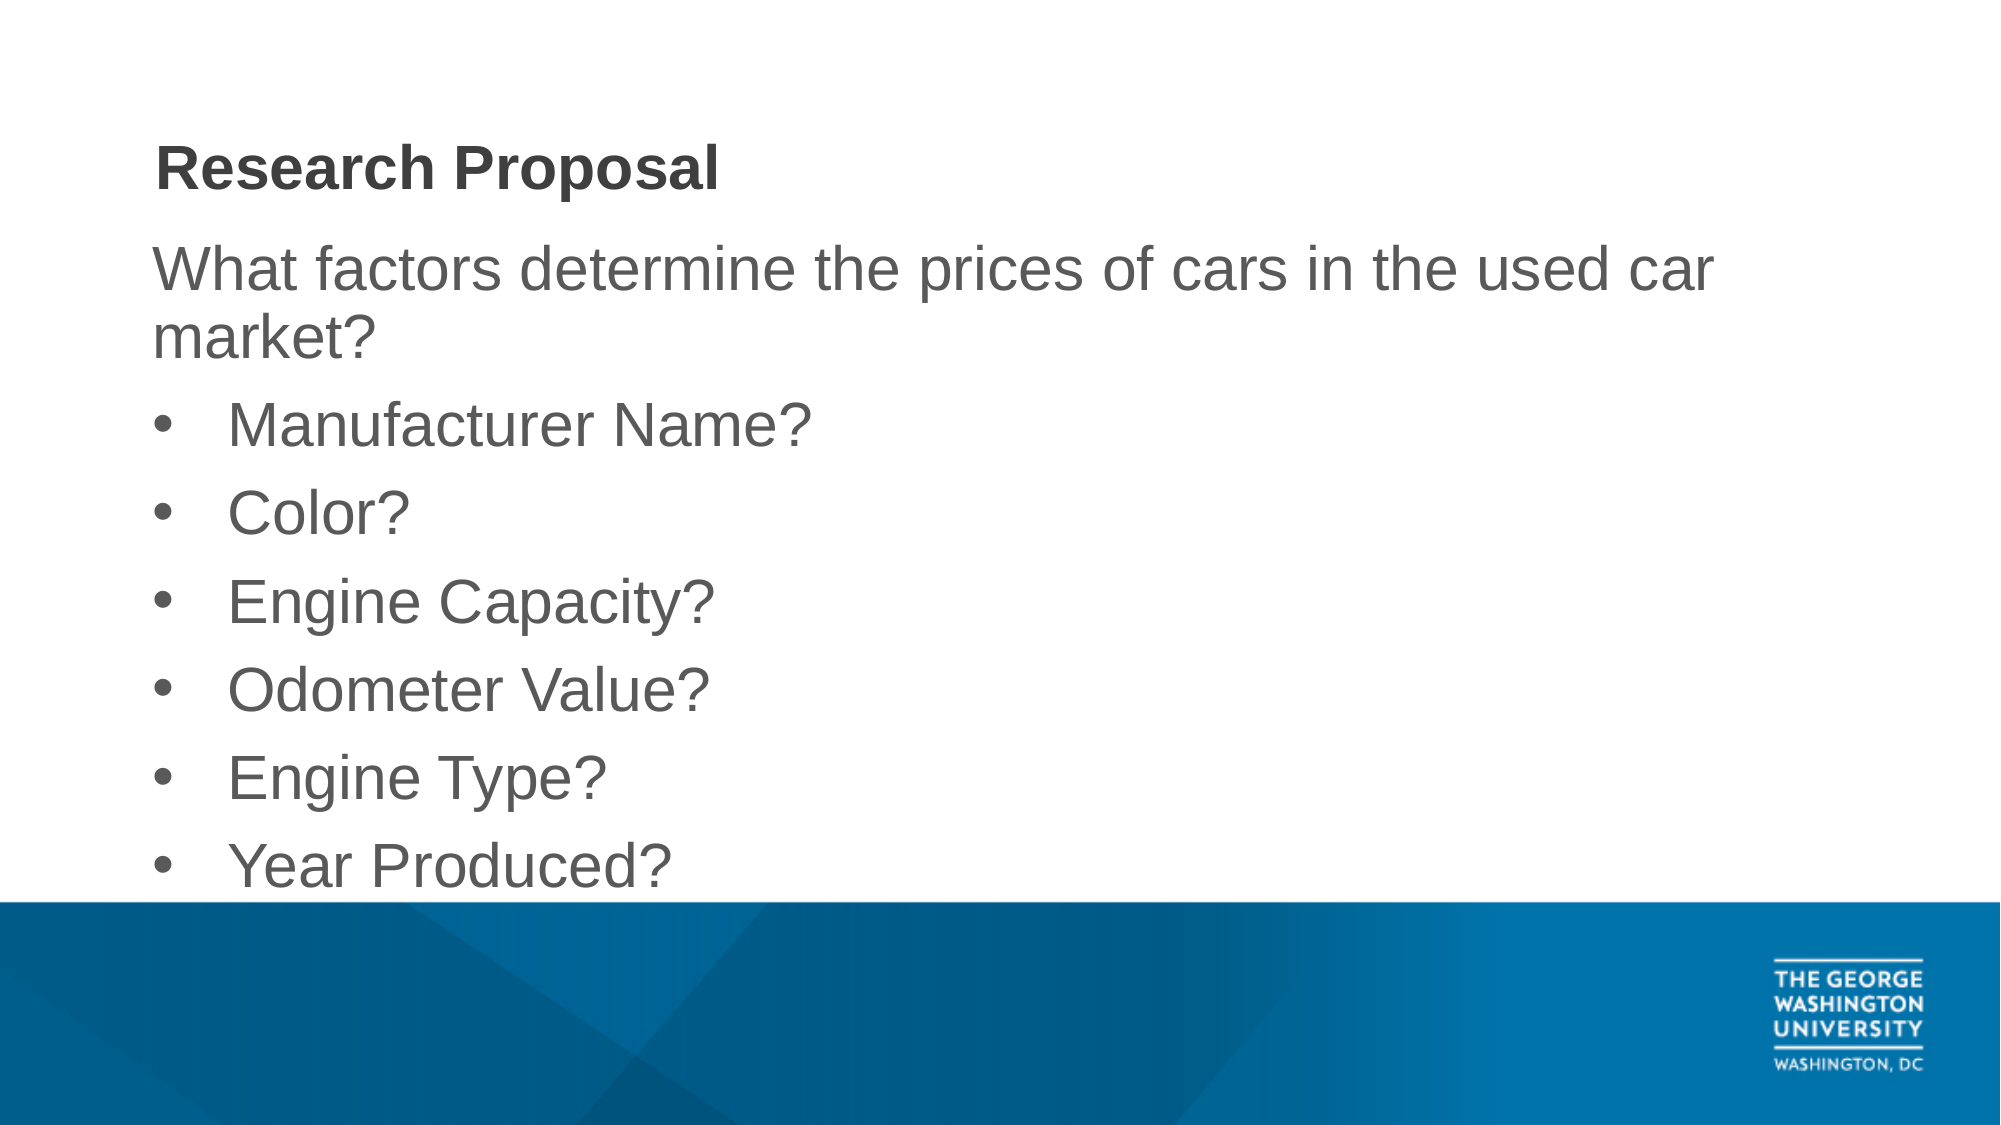

# Research Proposal
What factors determine the prices of cars in the used car market?
Manufacturer Name?
Color?
Engine Capacity?
Odometer Value?
Engine Type?
Year Produced?